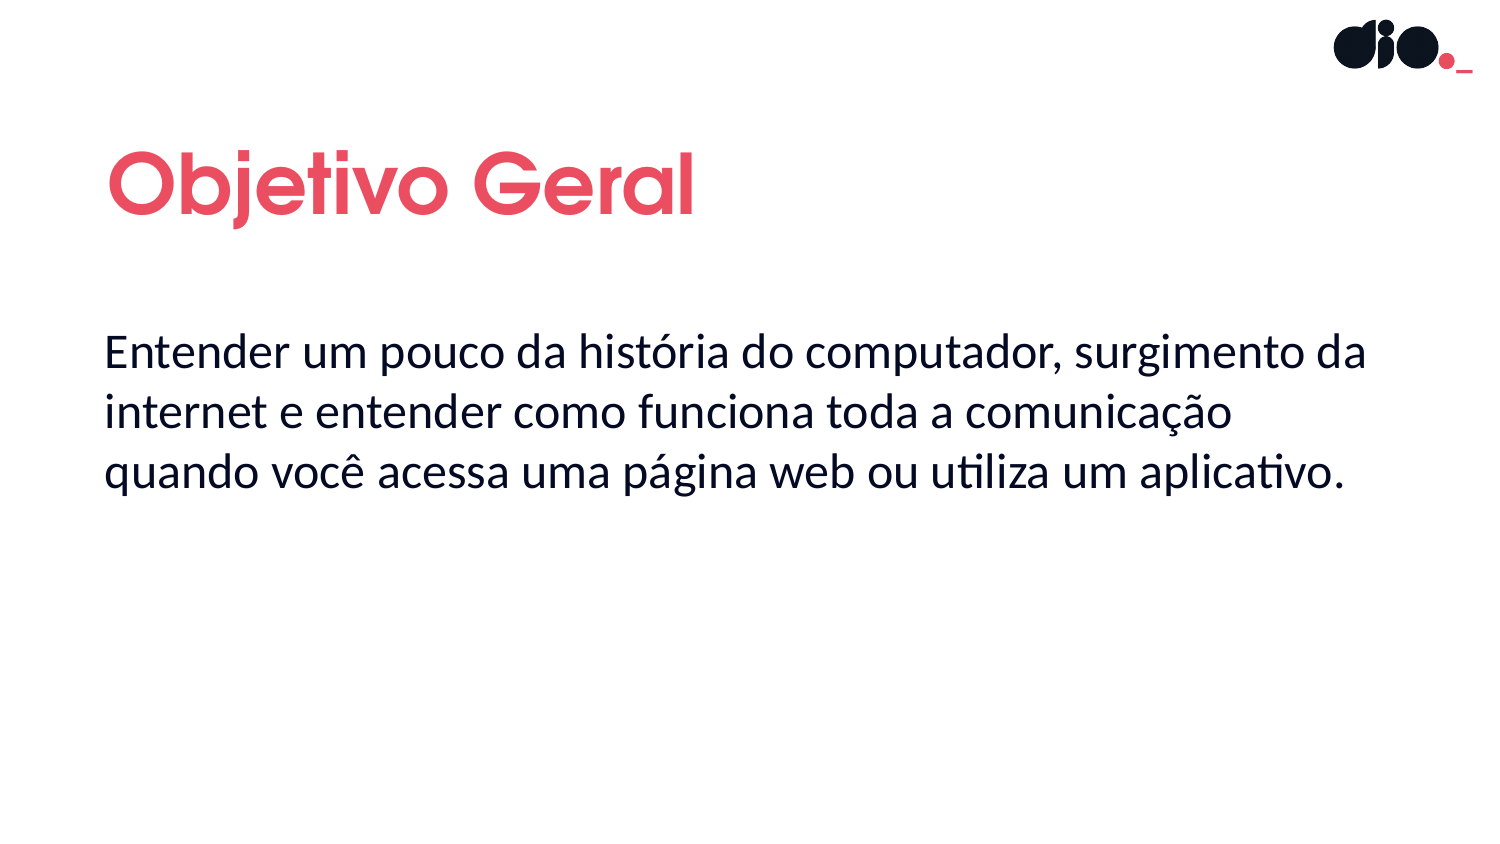

Objetivo Geral
Entender um pouco da história do computador, surgimento da internet e entender como funciona toda a comunicação quando você acessa uma página web ou utiliza um aplicativo.